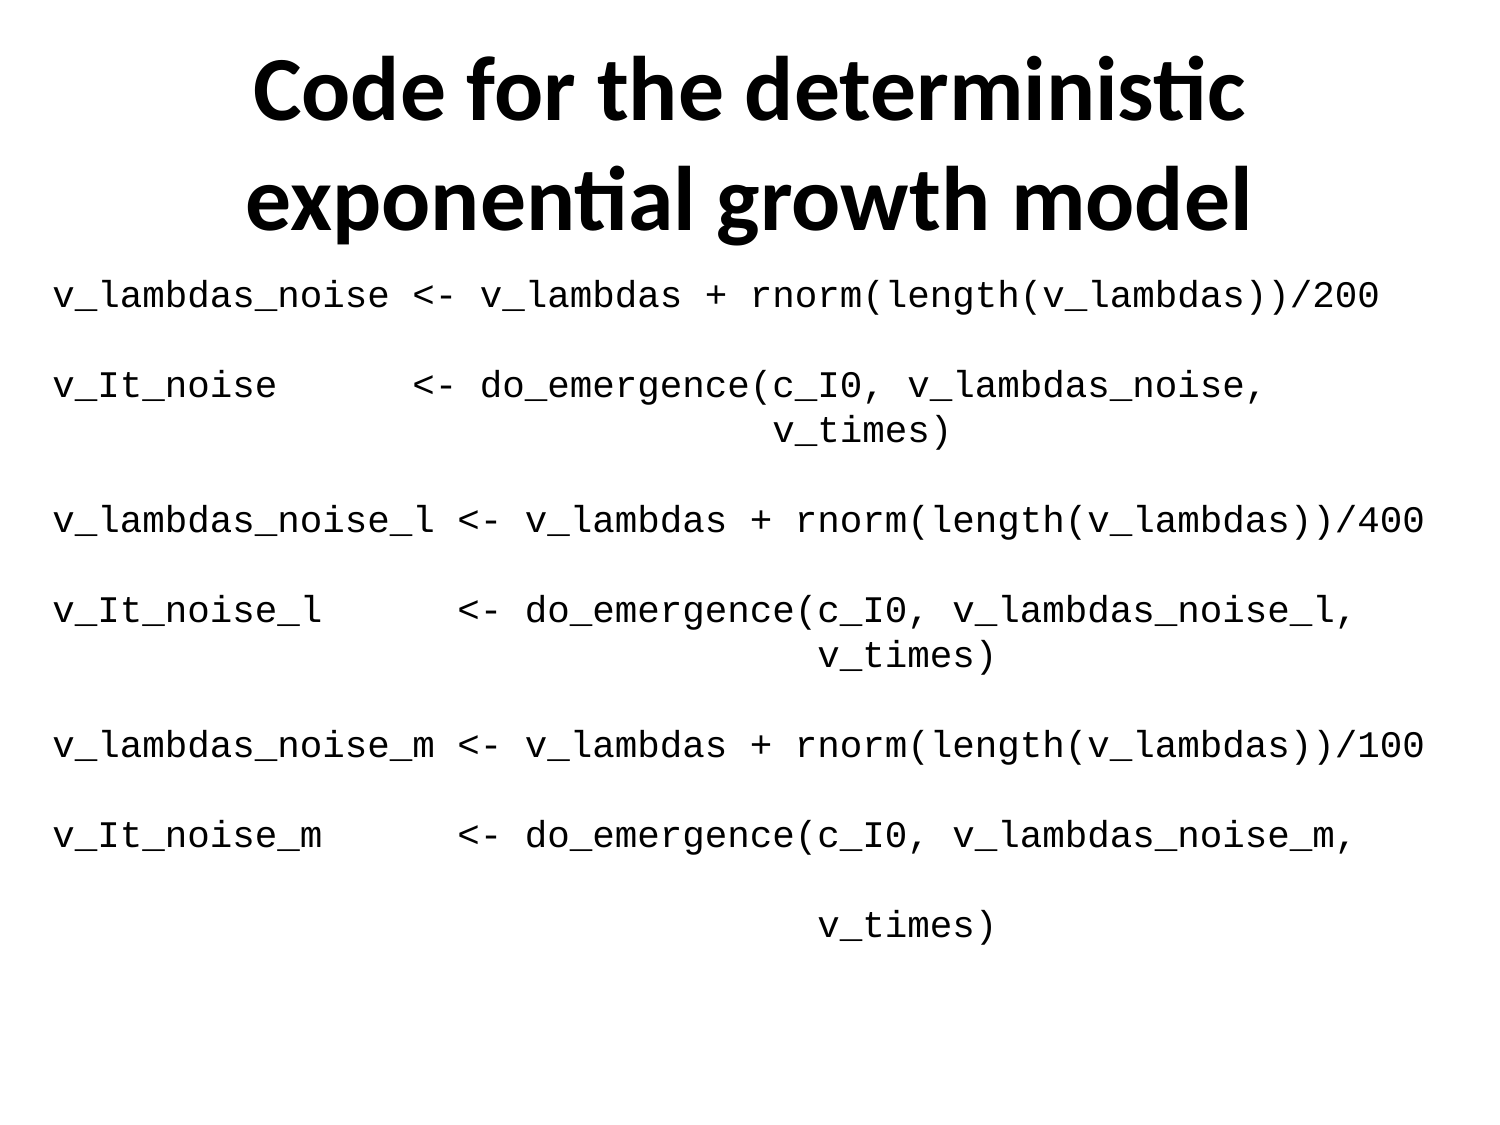

# Code for the deterministic exponential growth model
v_lambdas_noise <- v_lambdas + rnorm(length(v_lambdas))/200

v_It_noise      <- do_emergence(c_I0, v_lambdas_noise,
                                v_times)

v_lambdas_noise_l <- v_lambdas + rnorm(length(v_lambdas))/400

v_It_noise_l      <- do_emergence(c_I0, v_lambdas_noise_l,
                                  v_times)

v_lambdas_noise_m <- v_lambdas + rnorm(length(v_lambdas))/100

v_It_noise_m      <- do_emergence(c_I0, v_lambdas_noise_m,
                                  v_times)